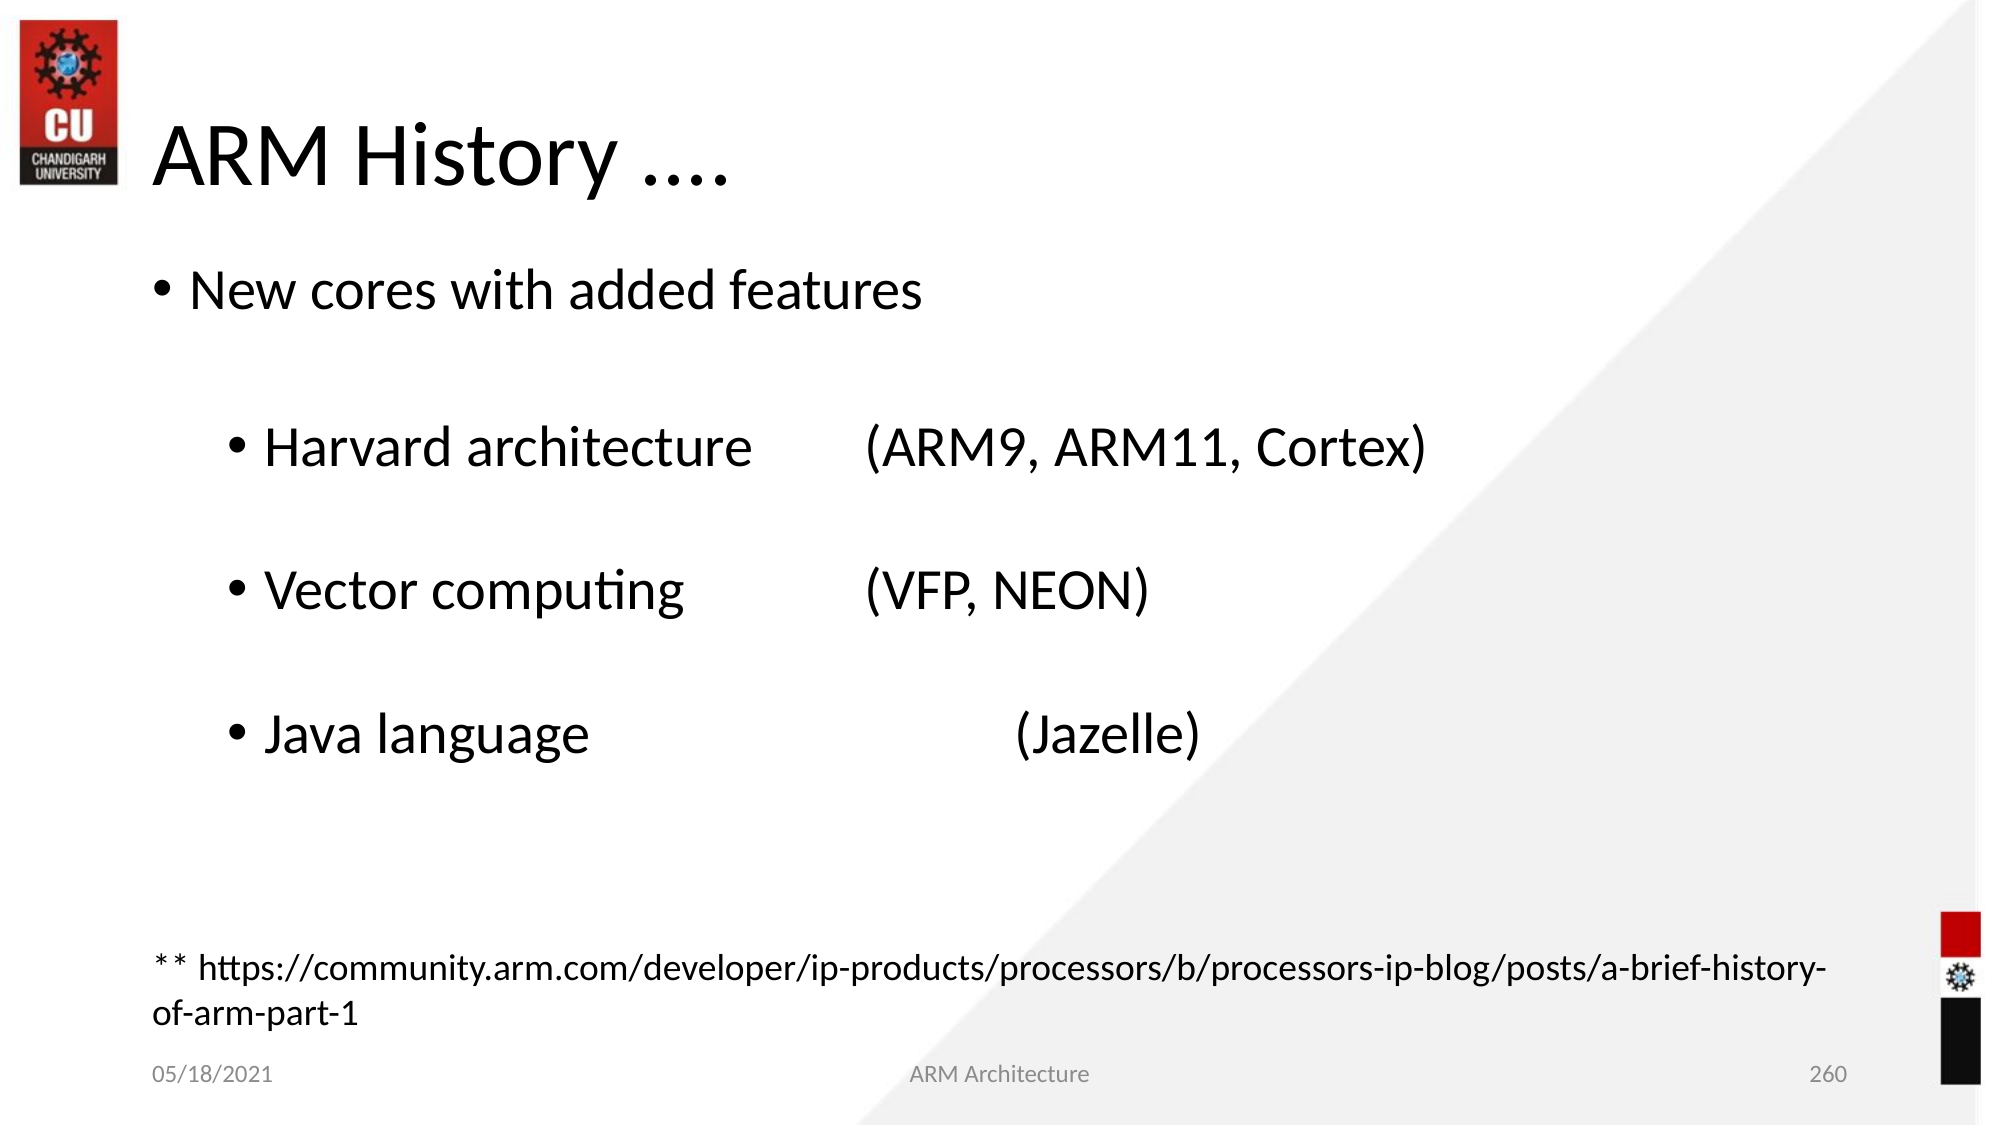

ARM History ....
New cores with added features

Harvard architecture	(ARM9, ARM11, Cortex)

Vector computing		(VFP, NEON)

Java language			(Jazelle)

** https://community.arm.com/developer/ip-products/processors/b/processors-ip-blog/posts/a-brief-history-of-arm-part-1
05/18/2021
ARM Architecture
260